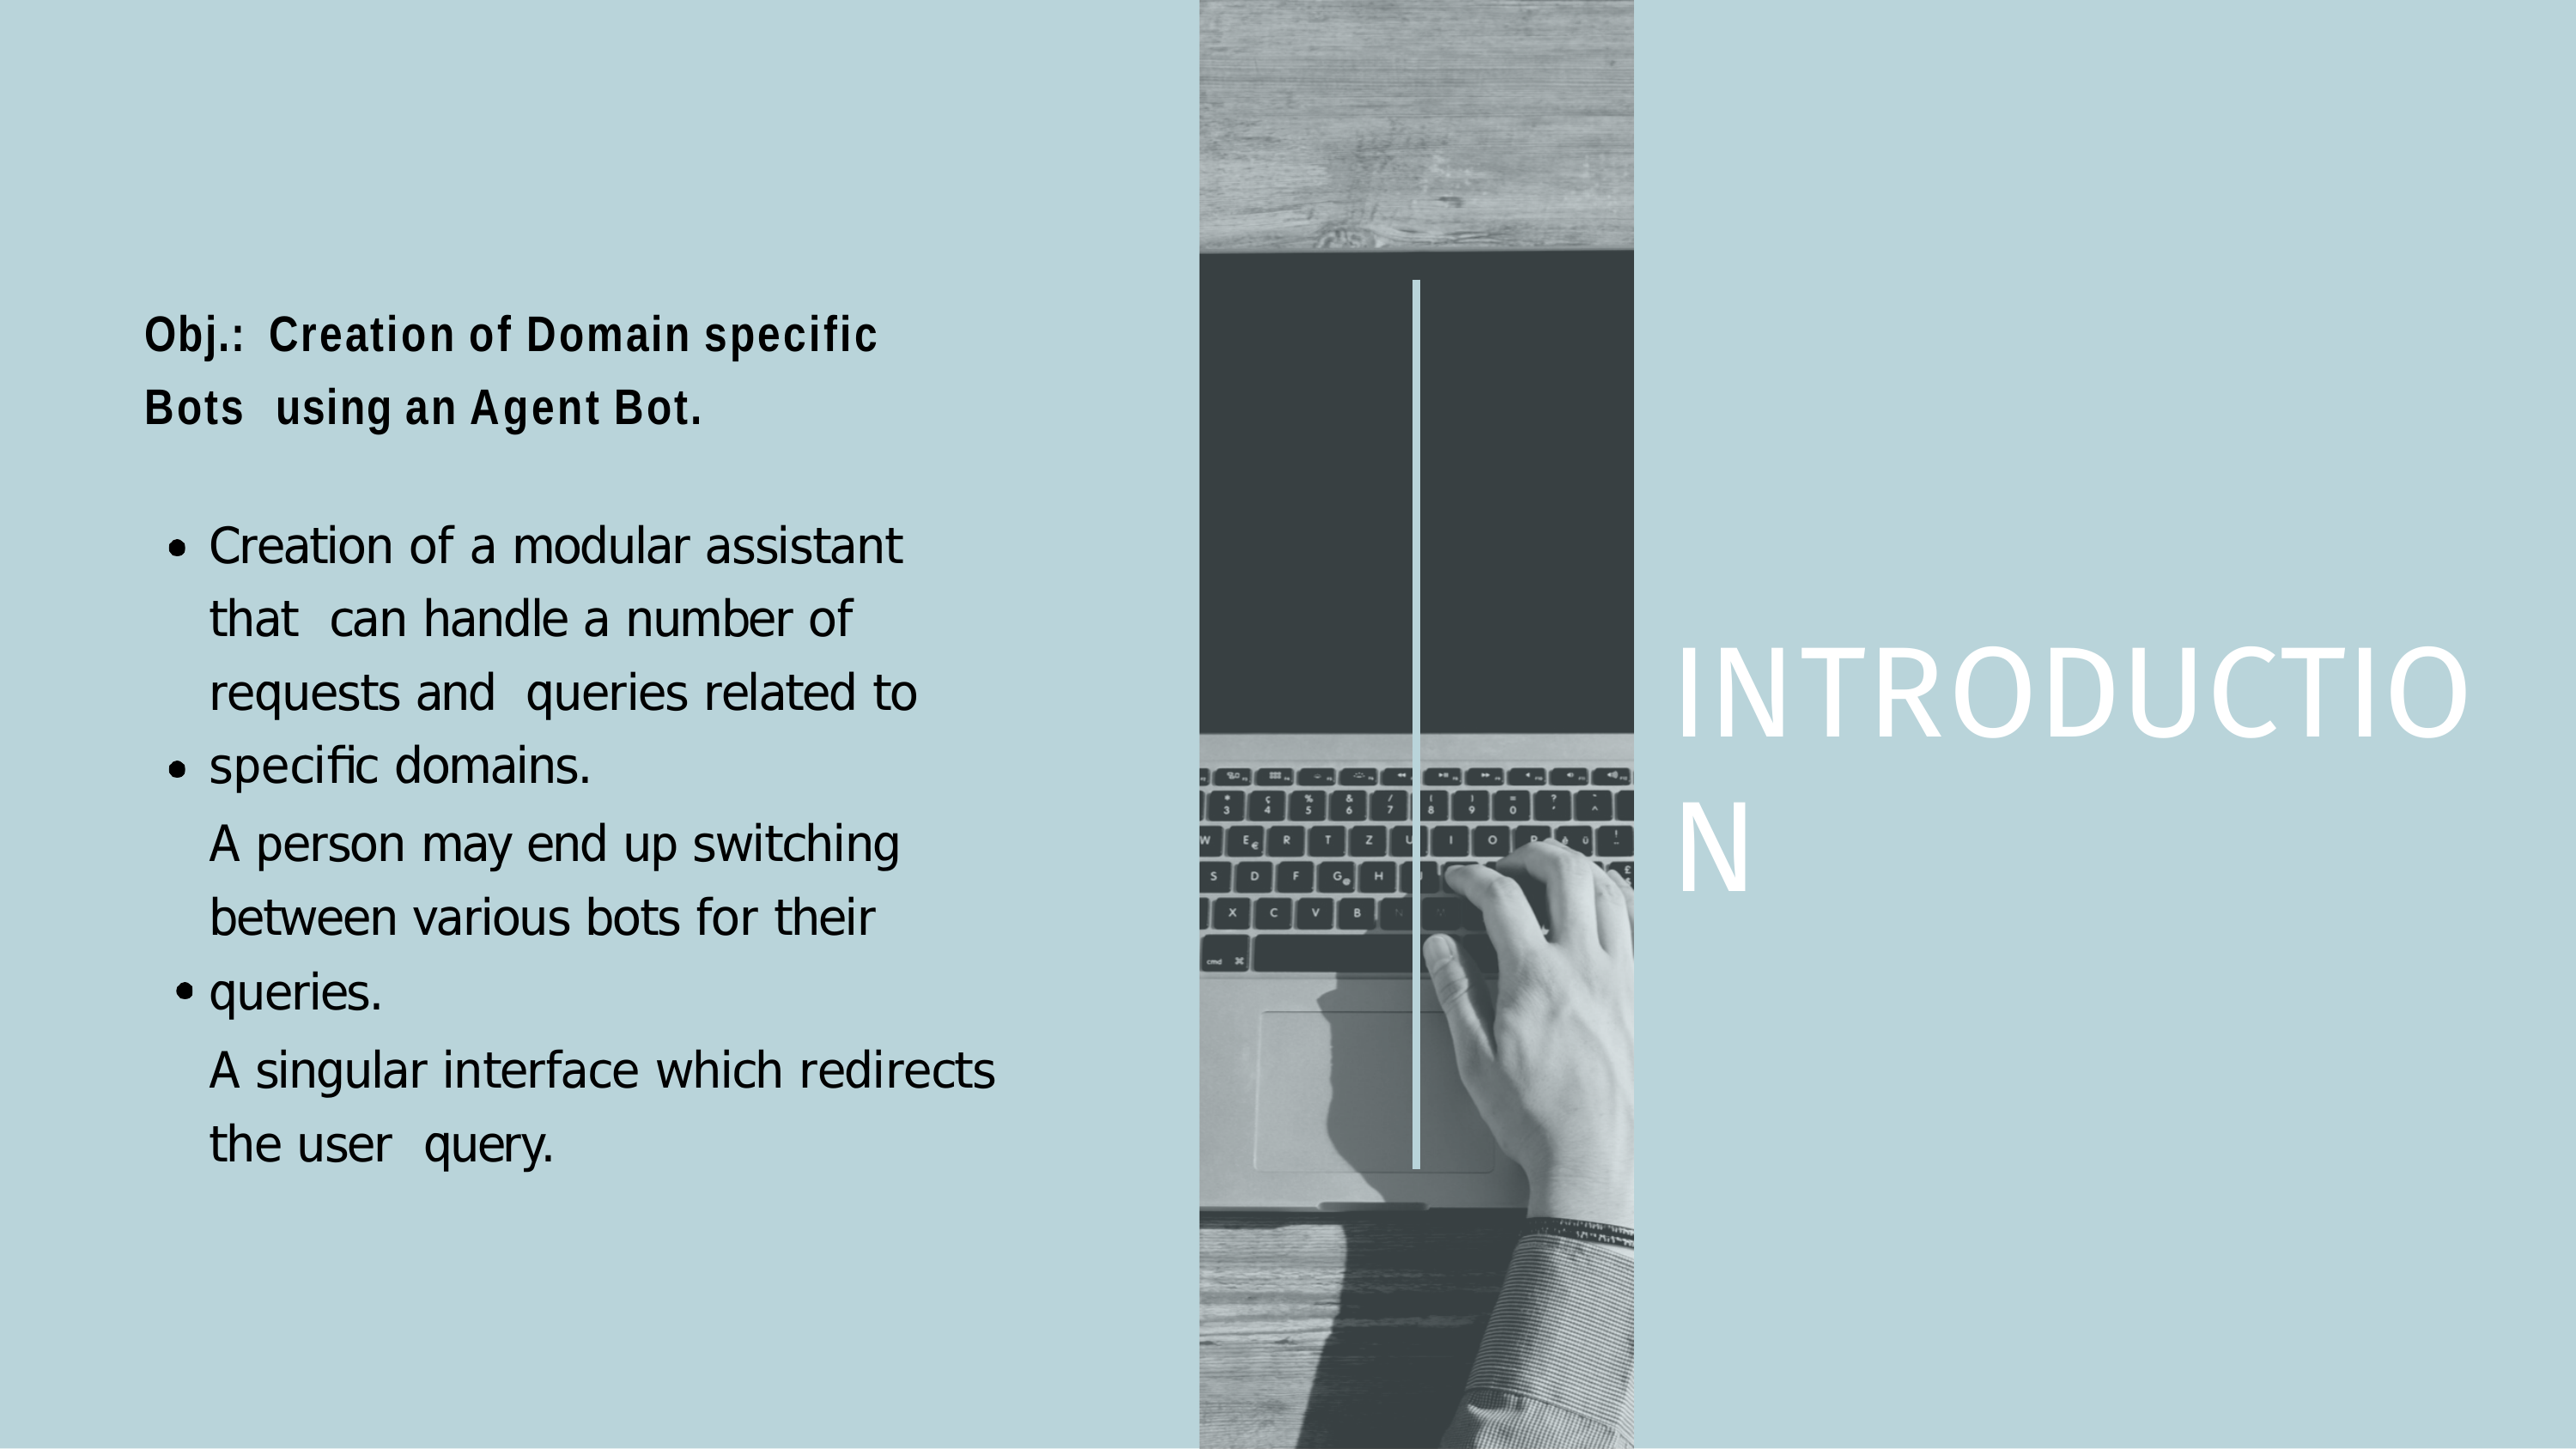

# Obj.:	Creation of Domain specific Bots  using an Agent Bot.
Creation of a modular assistant that  can handle a number of requests and  queries related to specific domains.
A person may end up switching  between various bots for their queries.
A singular interface which redirects  the user  query.

INTRODUCTION